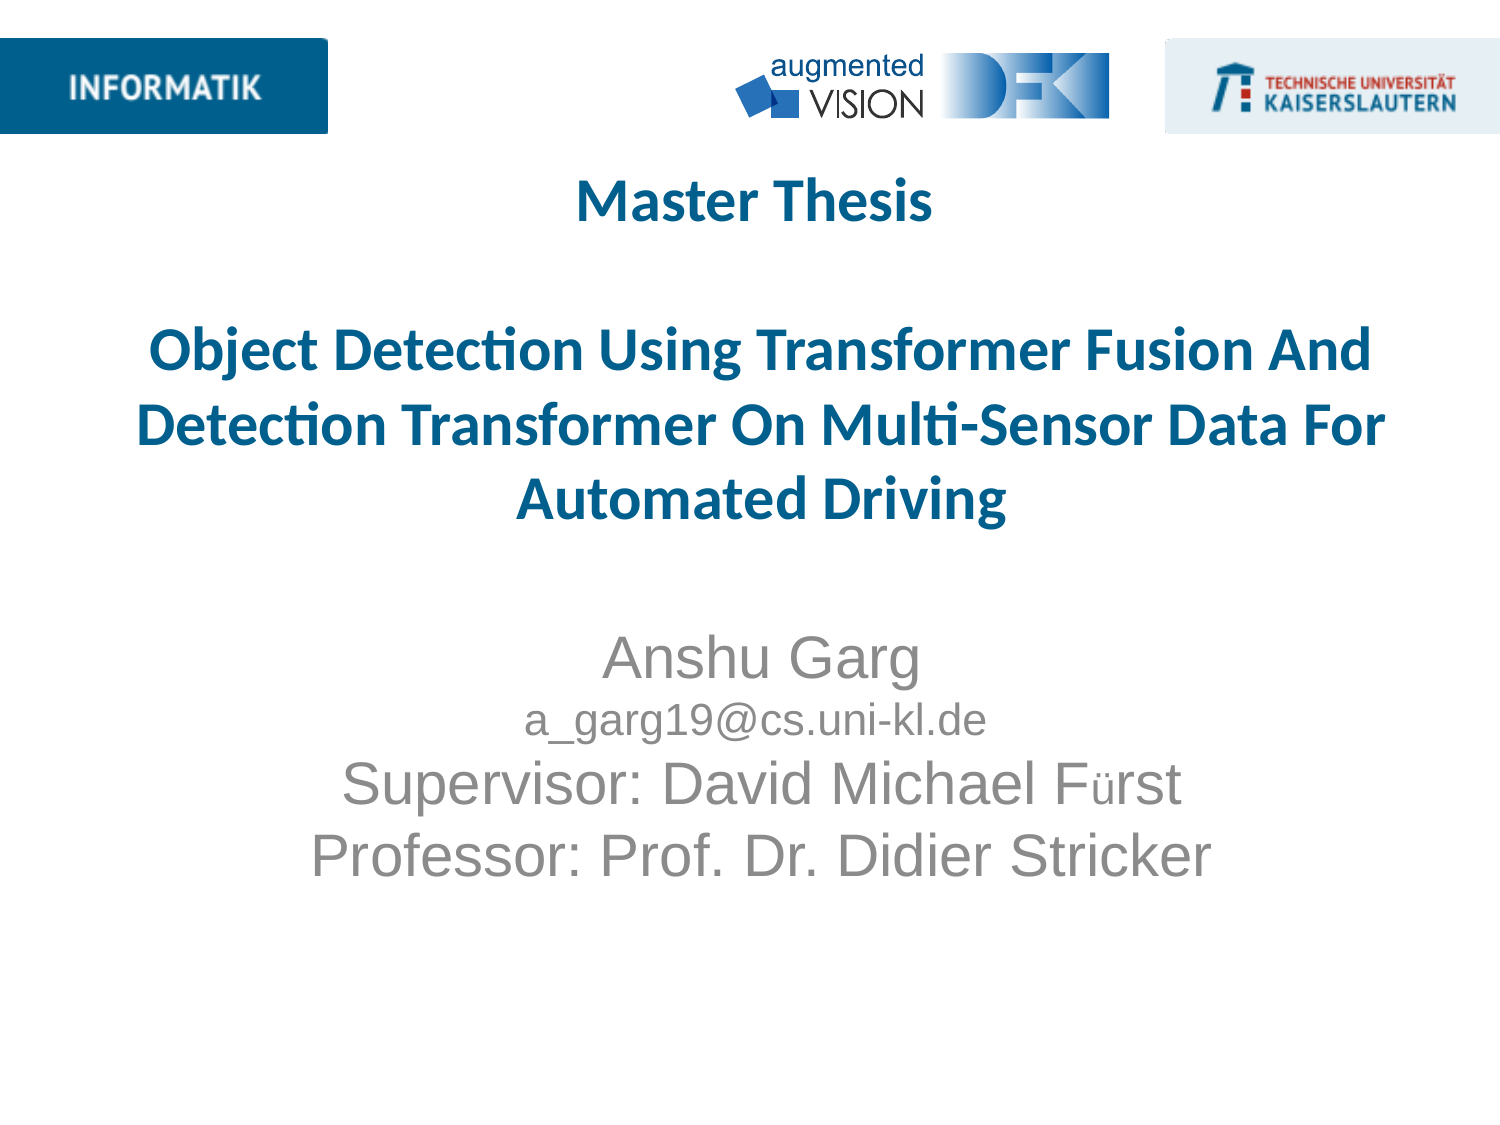

# Master Thesis Object Detection Using Transformer Fusion And Detection Transformer On Multi-Sensor Data For Automated Driving
Anshu Garg
a_garg19@cs.uni-kl.de
Supervisor: David Michael Fürst
Professor: Prof. Dr. Didier Stricker